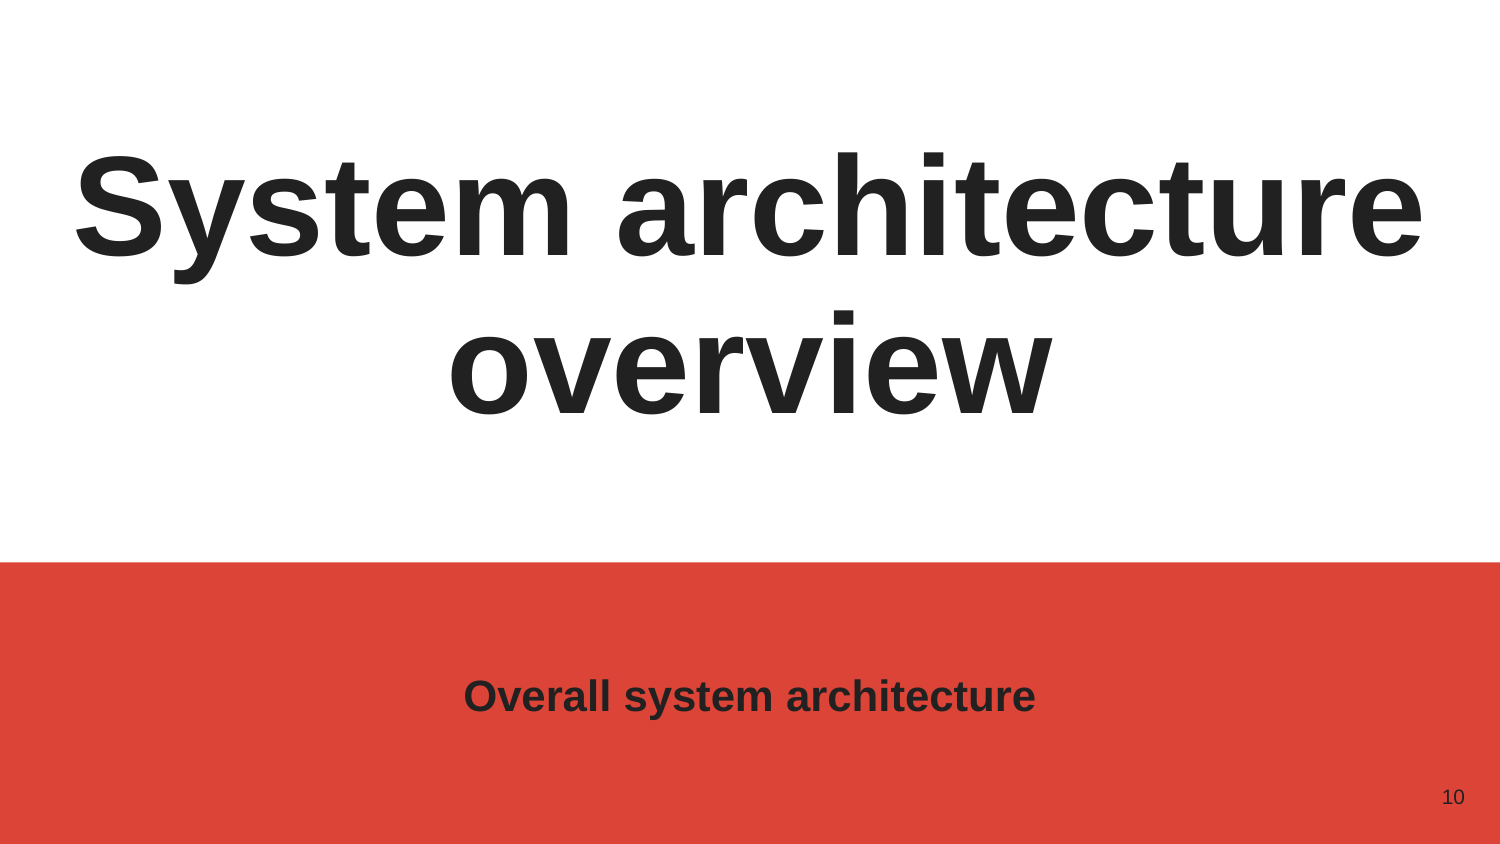

# System architecture overview
Overall system architecture
10